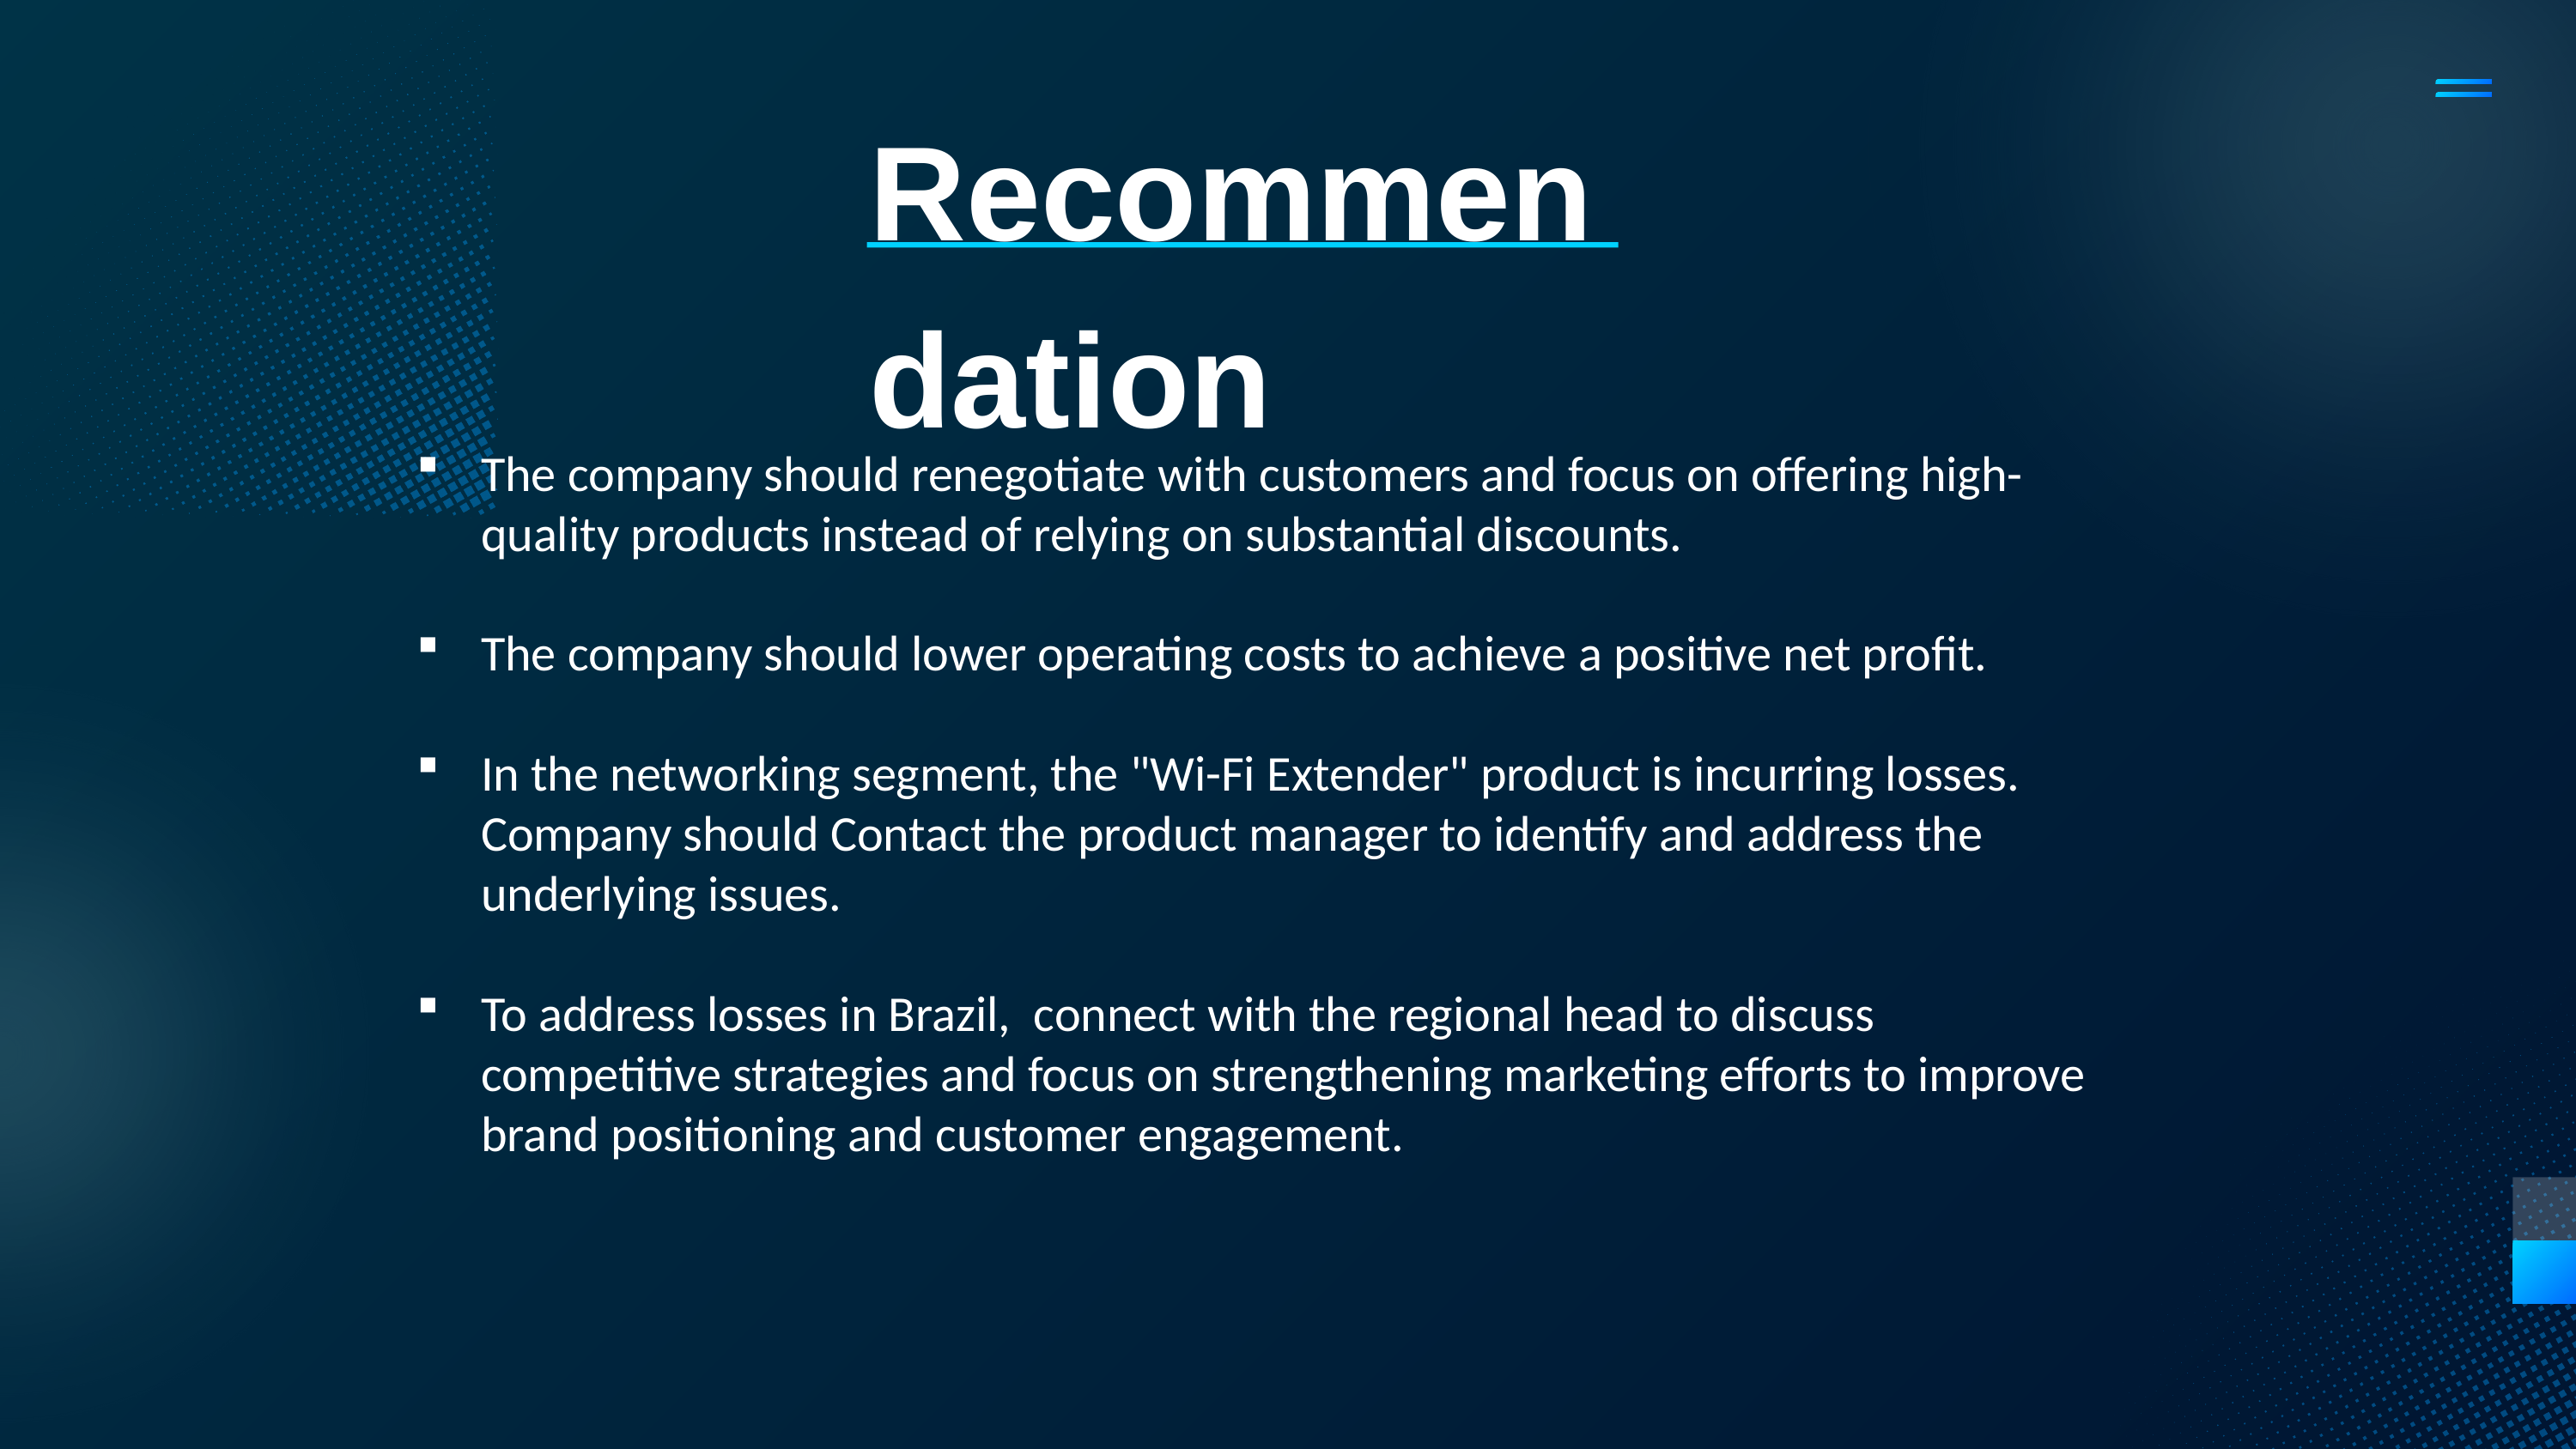

Recommendation

The company should renegotiate with customers and focus on offering high-quality products instead of relying on substantial discounts.

The company should lower operating costs to achieve a positive net profit.

In the networking segment, the "Wi-Fi Extender" product is incurring losses. Company should Contact the product manager to identify and address the underlying issues.

To address losses in Brazil,  connect with the regional head to discuss competitive strategies and focus on strengthening marketing efforts to improve brand positioning and customer engagement.